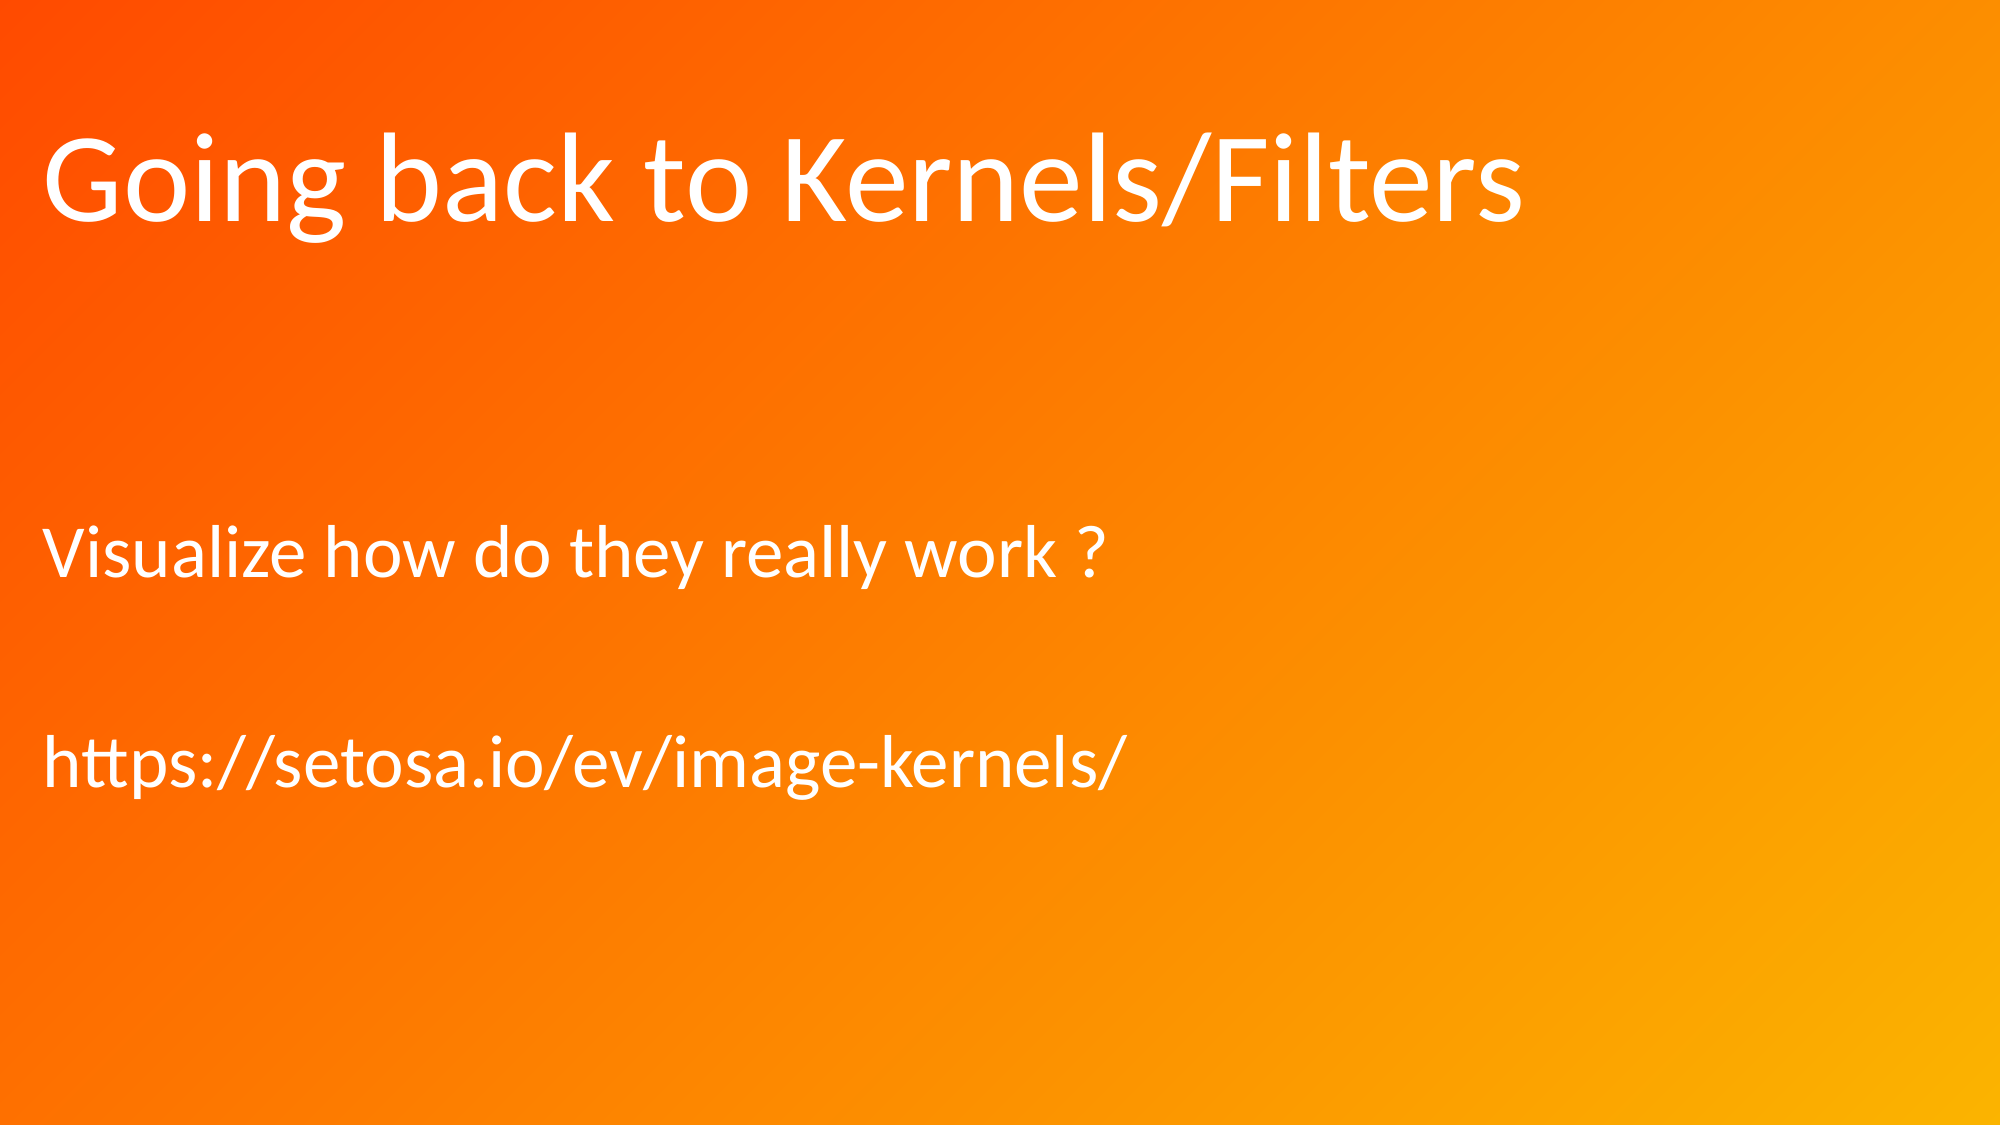

Going back to Kernels/Filters

Visualize how do they really work ?

https://setosa.io/ev/image-kernels/